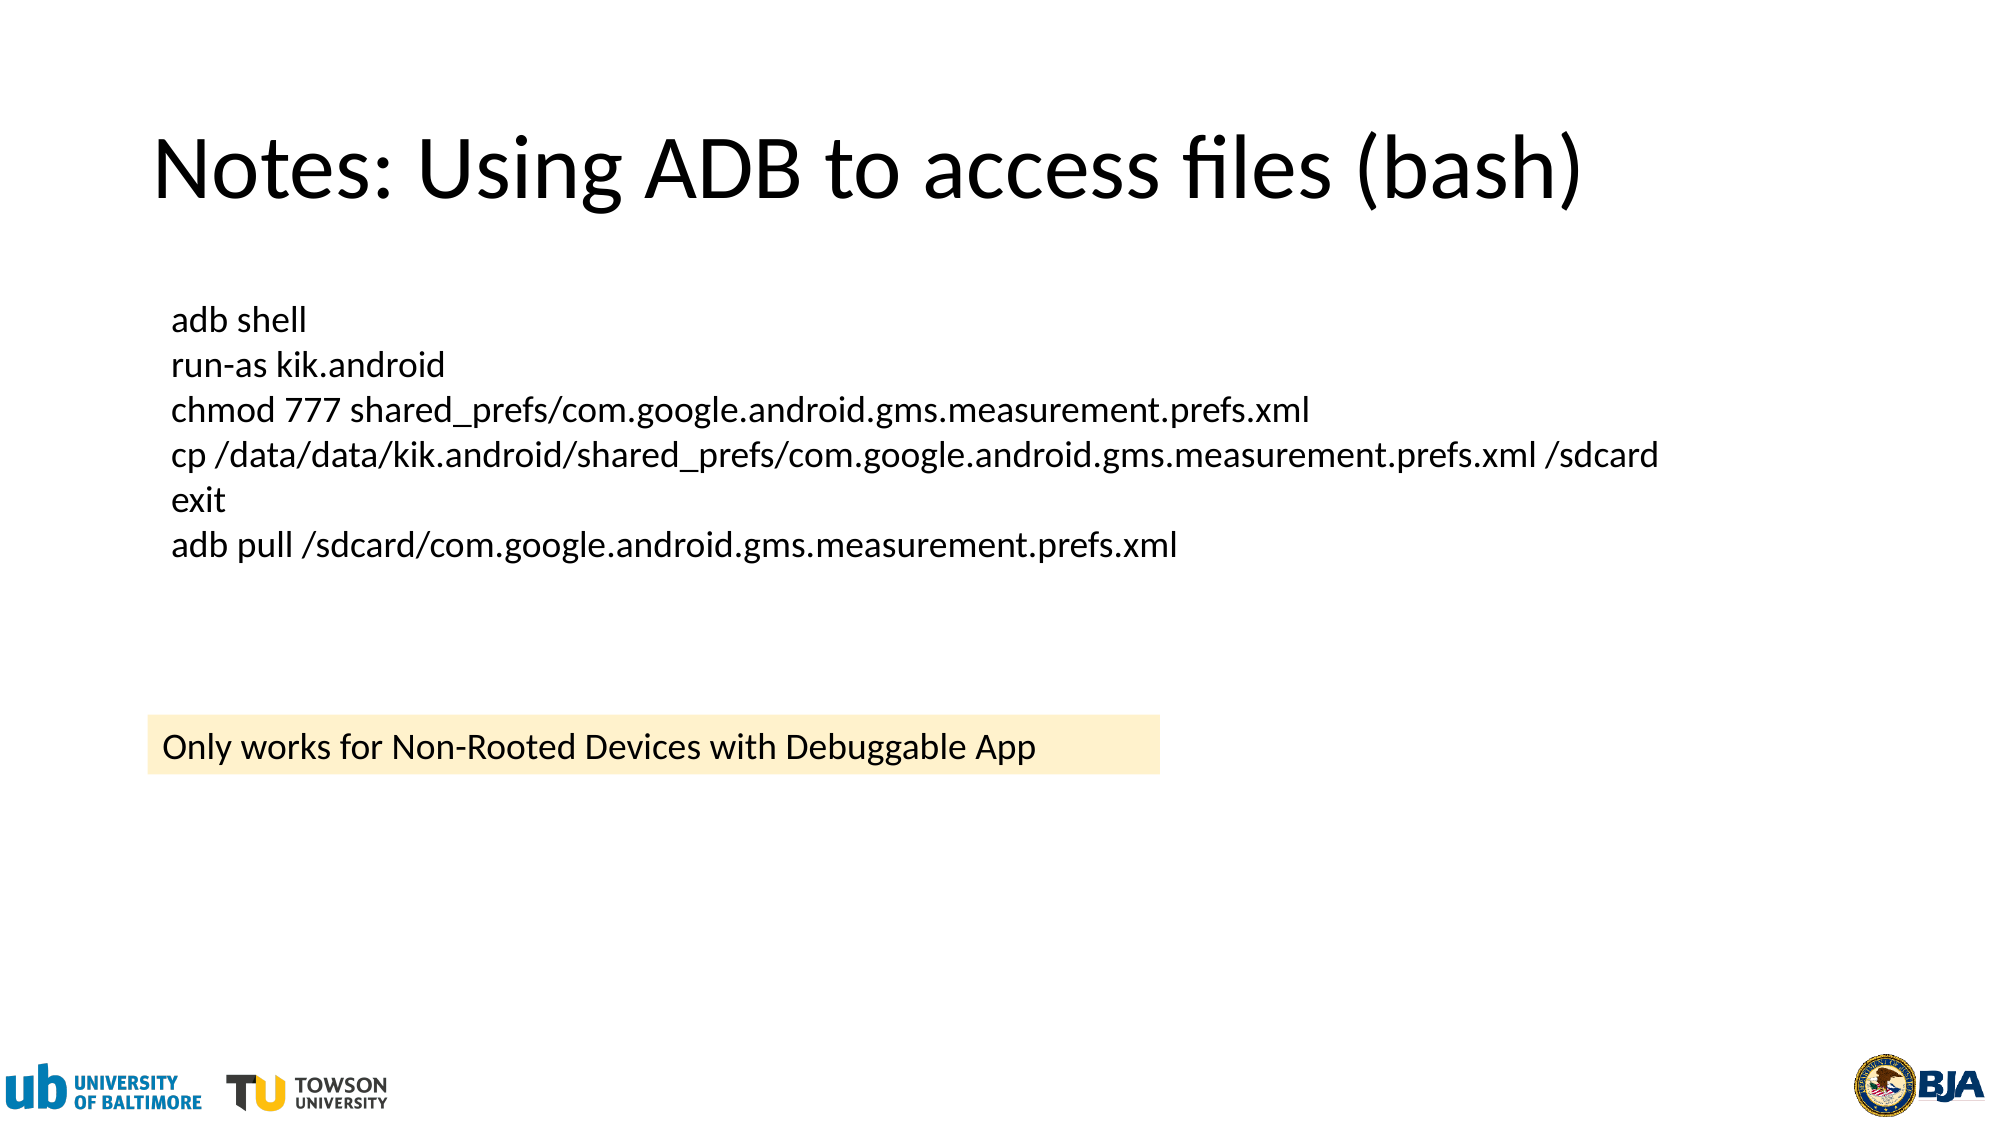

# Notes: Using ADB to access files (bash)
adb shell
run-as kik.android
chmod 777 shared_prefs/com.google.android.gms.measurement.prefs.xml
cp /data/data/kik.android/shared_prefs/com.google.android.gms.measurement.prefs.xml /sdcard
exit
adb pull /sdcard/com.google.android.gms.measurement.prefs.xml
Only works for Non-Rooted Devices with Debuggable App